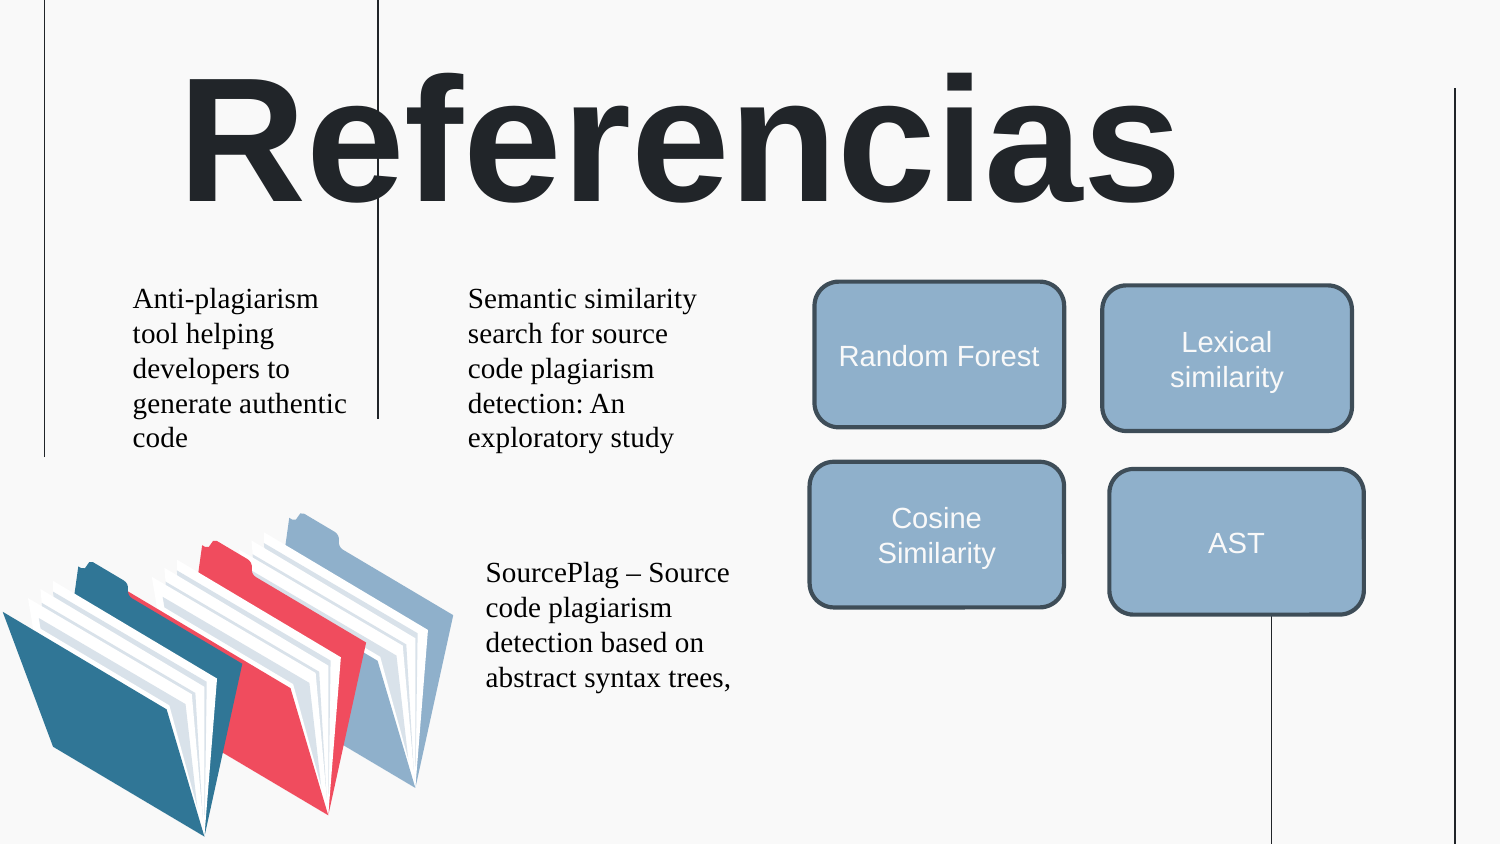

Referencias
# Articulos
Semantic similarity search for source code plagiarism detection: An exploratory study
Anti-plagiarism tool helping
developers to generate authentic code
Random Forest
Lexical similarity

Cosine Similarity
AST

SourcePlag – Source code plagiarism detection based on abstract syntax trees,
A method for computing text similarity by using semantic information,

A Short-Text Similarity Model Combining Semantic and Syntactic Information
A Text Similarity Calculation Method with Feature Weighted Fusion